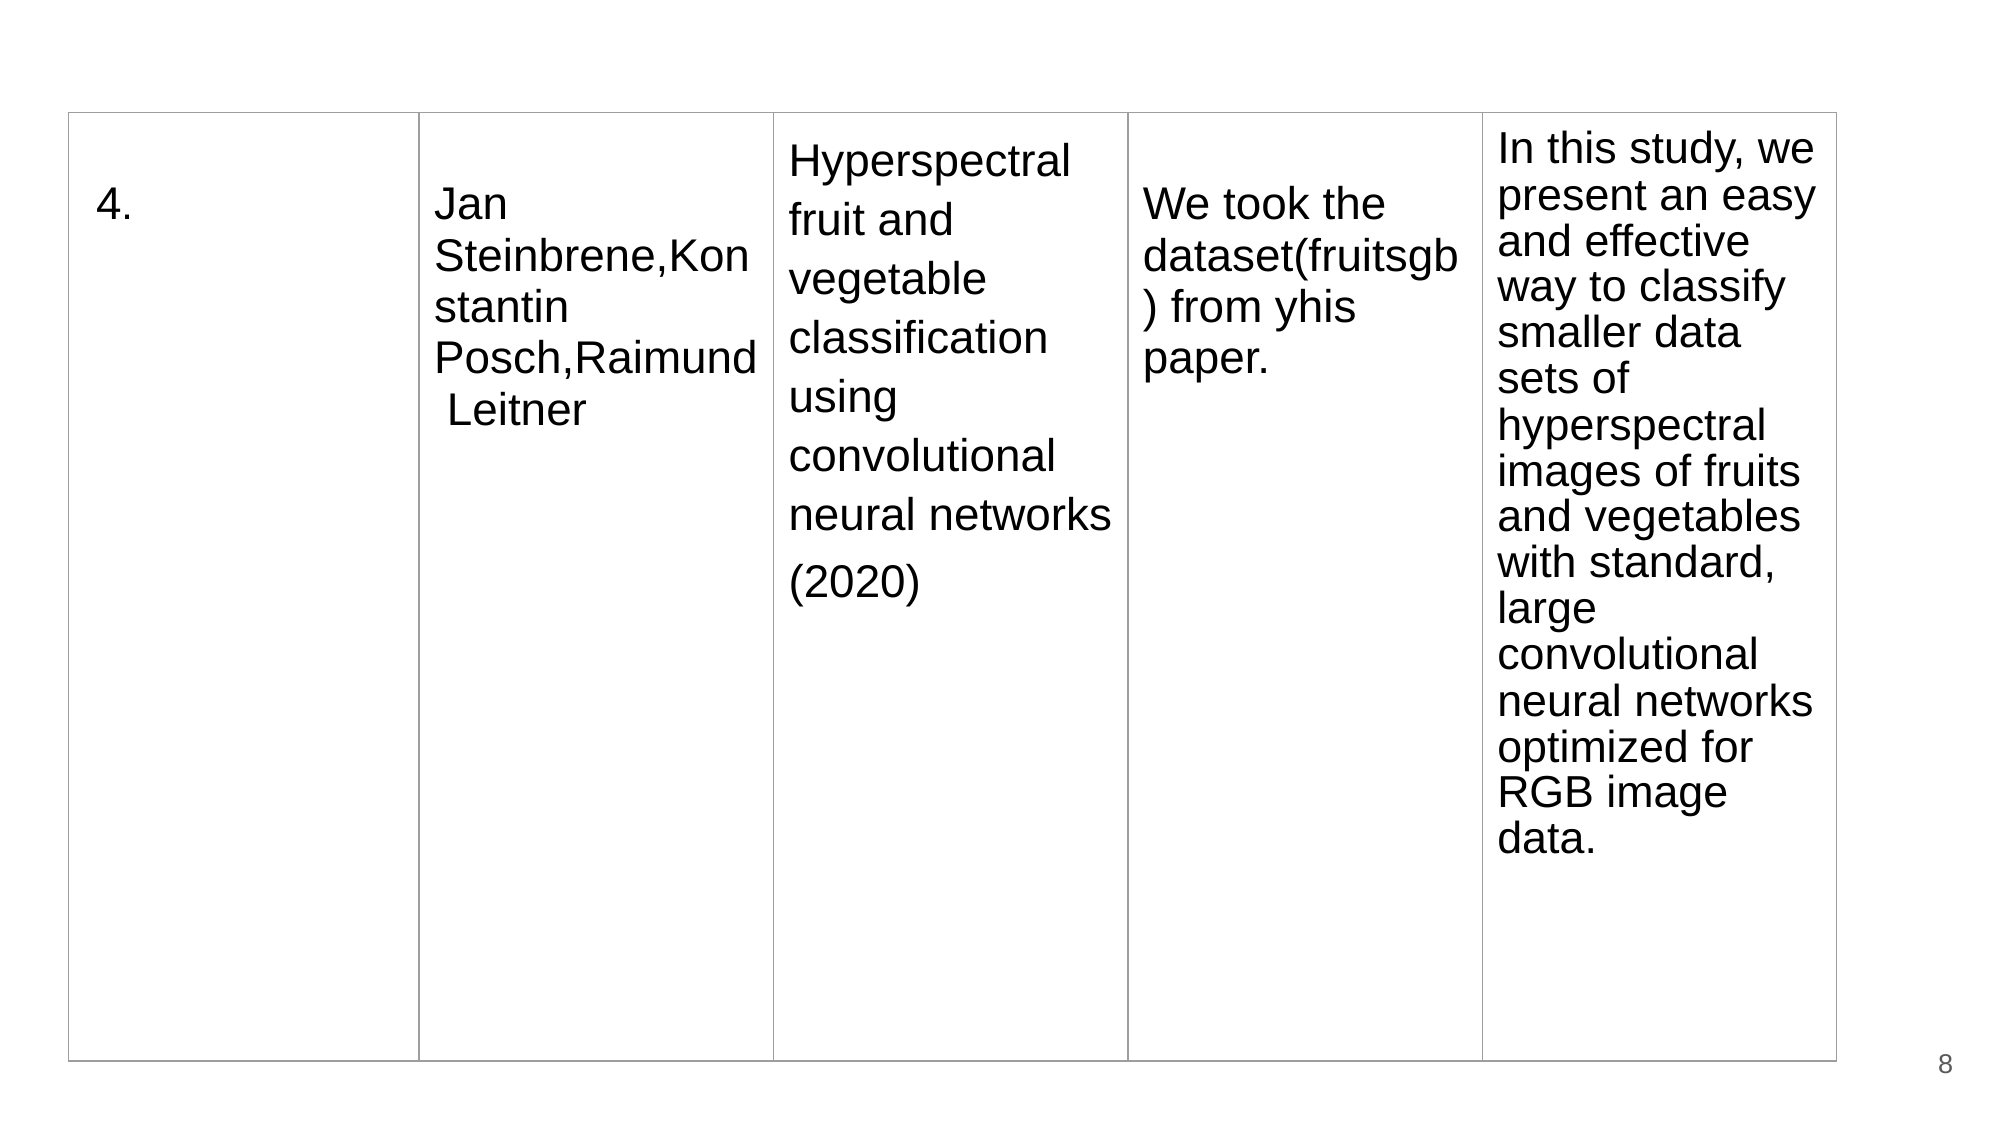

| 4. | Jan Steinbrene,Konstantin Posch,Raimund Leitner | Hyperspectral fruit and vegetable classification using convolutional neural networks (2020) | We took the dataset(fruitsgb) from yhis paper. | In this study, we present an easy and effective way to classify smaller data sets of hyperspectral images of fruits and vegetables with standard, large convolutional neural networks optimized for RGB image data. |
| --- | --- | --- | --- | --- |
8